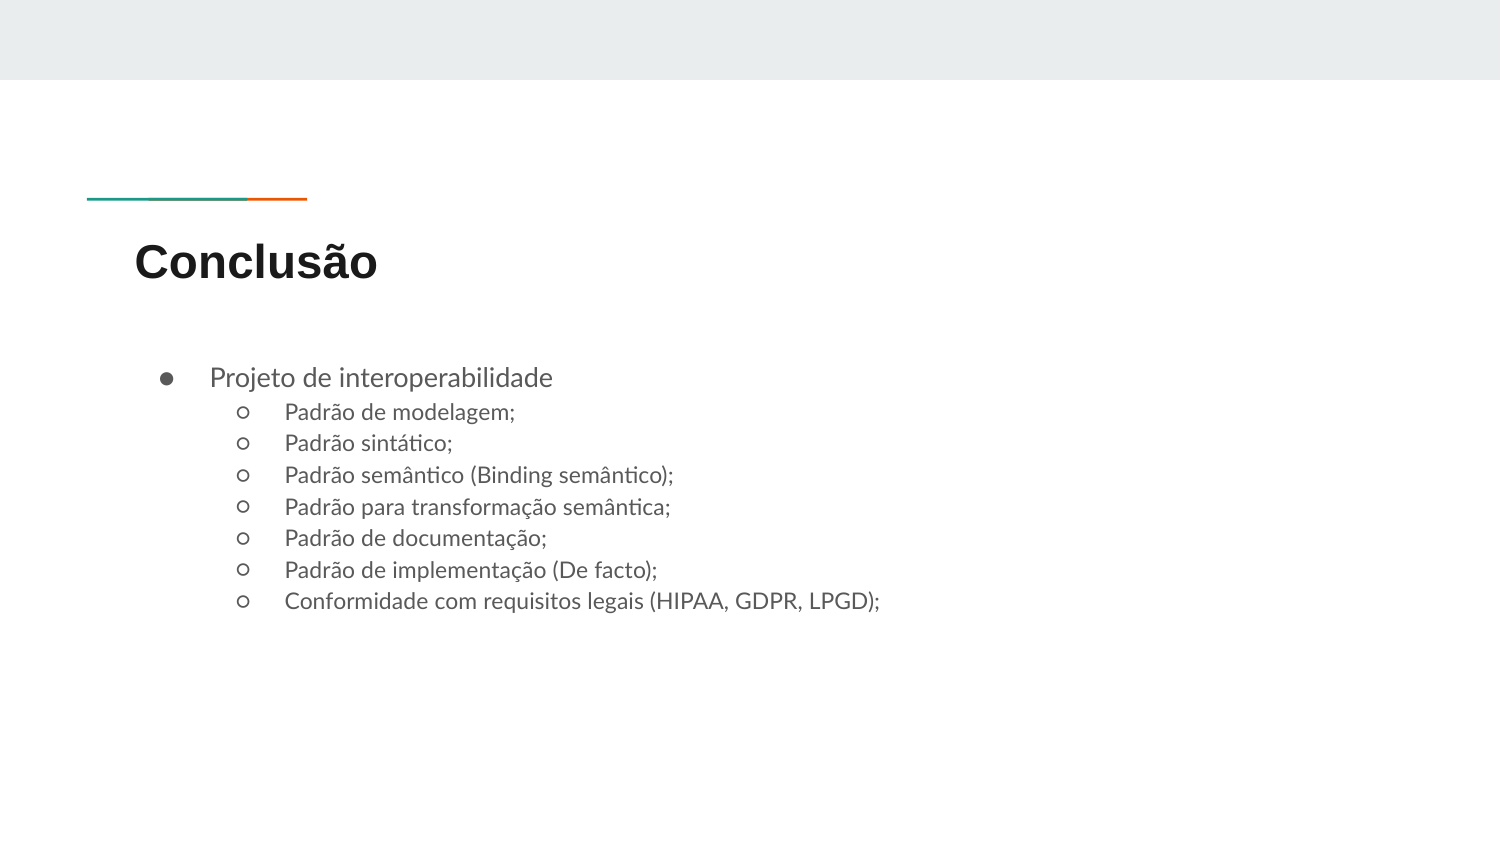

# Conclusão
Projeto de interoperabilidade
Padrão de modelagem;
Padrão sintático;
Padrão semântico (Binding semântico);
Padrão para transformação semântica;
Padrão de documentação;
Padrão de implementação (De facto);
Conformidade com requisitos legais (HIPAA, GDPR, LPGD);